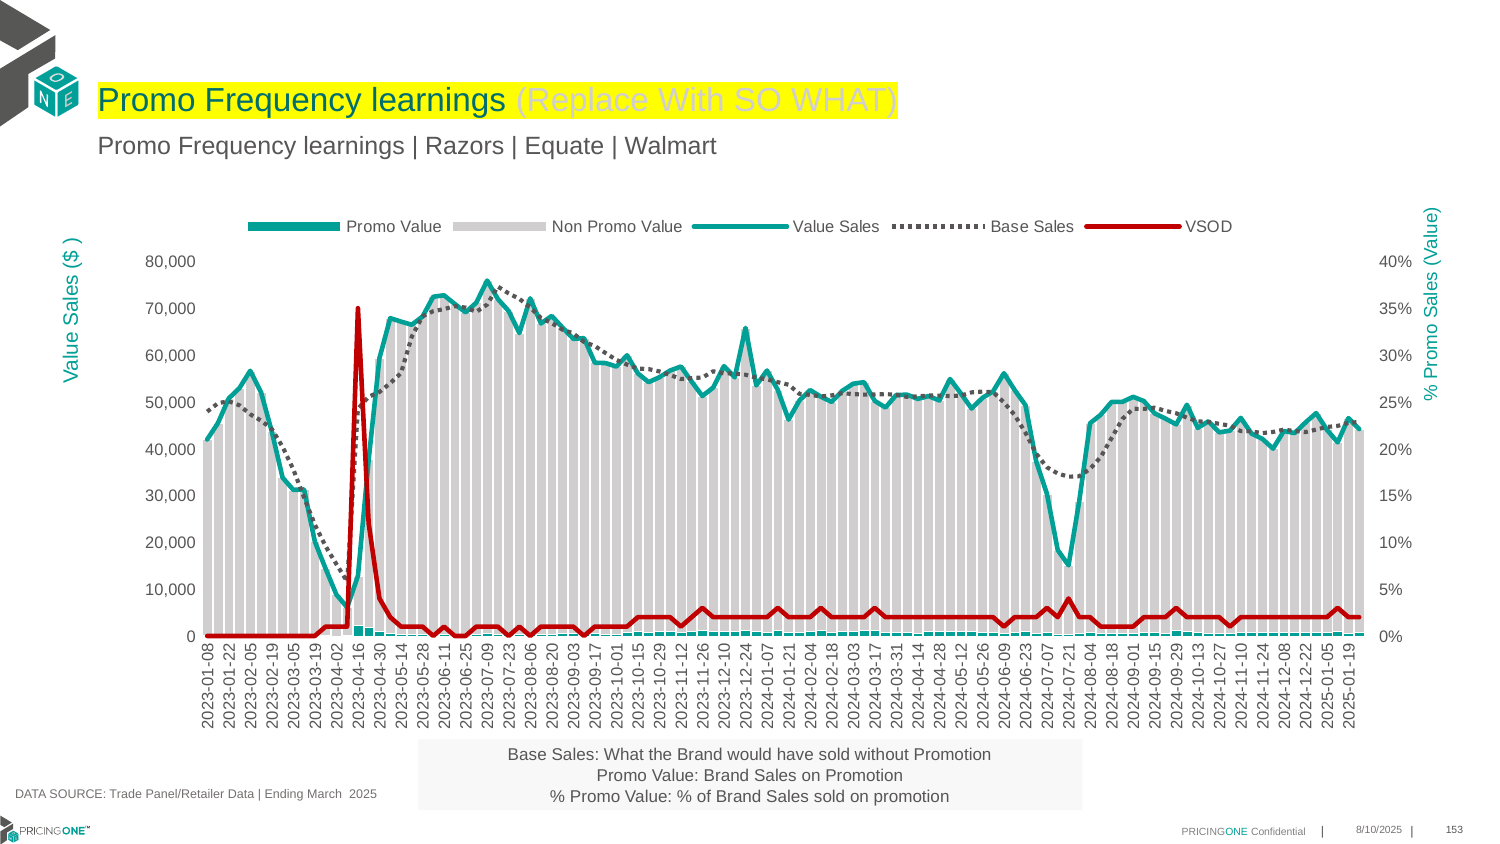

# Promo Frequency learnings (Replace With SO WHAT)
Promo Frequency learnings | Razors | Equate | Walmart

### Chart

| Category | Promo Value | Non Promo Value | Value Sales | Base Sales | VSOD |
|---|---|---|---|---|---|
| 44934 | 56.0 | 41908.0 | 41964.0 | 47911.0 | 0.0 |
| 44941 | 5.0 | 45471.0 | 45476.0 | 49706.0 | 0.0 |
| 44948 | 96.0 | 50625.0 | 50721.0 | 50139.0 | 0.0 |
| 44955 | 46.0 | 52893.0 | 52939.0 | 49247.0 | 0.0 |
| 44962 | 36.0 | 56592.0 | 56628.0 | 47341.0 | 0.0 |
| 44969 | 59.0 | 51988.0 | 52047.0 | 45995.0 | 0.0 |
| 44976 | 12.0 | 43663.0 | 43675.0 | 44221.0 | 0.0 |
| 44983 | 46.0 | 33763.0 | 33809.0 | 40396.0 | 0.0 |
| 44990 | 5.0 | 31184.0 | 31189.0 | 35564.0 | 0.0 |
| 44997 | 4.0 | 31263.0 | 31267.0 | 29559.0 | 0.0 |
| 45004 | 10.0 | 20146.0 | 20156.0 | 23789.0 | 0.0 |
| 45011 | 103.0 | 14242.0 | 14345.0 | 19131.0 | 0.01 |
| 45018 | 33.0 | 8795.0 | 8828.0 | 15339.0 | 0.01 |
| 45025 | 44.0 | 6046.0 | 6090.0 | 11602.0 | 0.01 |
| 45032 | 2360.0 | 10459.0 | 12819.0 | 48523.0 | 0.35 |
| 45039 | 1769.0 | 35880.0 | 37649.0 | 51087.0 | 0.12 |
| 45046 | 911.0 | 58406.0 | 59317.0 | 52094.0 | 0.04 |
| 45053 | 471.0 | 67405.0 | 67876.0 | 53982.0 | 0.02 |
| 45060 | 417.0 | 66708.0 | 67125.0 | 56131.0 | 0.01 |
| 45067 | 295.0 | 66172.0 | 66467.0 | 63928.0 | 0.01 |
| 45074 | 304.0 | 67913.0 | 68217.0 | 68267.0 | 0.01 |
| 45081 | 194.0 | 72245.0 | 72439.0 | 69365.0 | 0.0 |
| 45088 | 350.0 | 72407.0 | 72757.0 | 69801.0 | 0.01 |
| 45095 | 125.0 | 70766.0 | 70891.0 | 70438.0 | 0.0 |
| 45102 | 252.0 | 68862.0 | 69114.0 | 70124.0 | 0.0 |
| 45109 | 334.0 | 70853.0 | 71187.0 | 69229.0 | 0.01 |
| 45116 | 594.0 | 75298.0 | 75892.0 | 70771.0 | 0.01 |
| 45123 | 360.0 | 71604.0 | 71964.0 | 74607.0 | 0.01 |
| 45130 | 310.0 | 69079.0 | 69389.0 | 73159.0 | 0.0 |
| 45137 | 398.0 | 64292.0 | 64690.0 | 72004.0 | 0.01 |
| 45144 | 299.0 | 71803.0 | 72102.0 | 70160.0 | 0.0 |
| 45151 | 365.0 | 66376.0 | 66741.0 | 67897.0 | 0.01 |
| 45158 | 420.0 | 67920.0 | 68340.0 | 66810.0 | 0.01 |
| 45165 | 519.0 | 65351.0 | 65870.0 | 65424.0 | 0.01 |
| 45172 | 560.0 | 62905.0 | 63465.0 | 64617.0 | 0.01 |
| 45179 | 261.0 | 63342.0 | 63603.0 | 62797.0 | 0.0 |
| 45186 | 511.0 | 57846.0 | 58357.0 | 61922.0 | 0.01 |
| 45193 | 360.0 | 57917.0 | 58277.0 | 60422.0 | 0.01 |
| 45200 | 393.0 | 57144.0 | 57537.0 | 58958.0 | 0.01 |
| 45207 | 721.0 | 59221.0 | 59942.0 | 57956.0 | 0.01 |
| 45214 | 944.0 | 55128.0 | 56072.0 | 57102.0 | 0.02 |
| 45221 | 735.0 | 53475.0 | 54210.0 | 56995.0 | 0.02 |
| 45228 | 982.0 | 54264.0 | 55246.0 | 56500.0 | 0.02 |
| 45235 | 946.0 | 55747.0 | 56693.0 | 55729.0 | 0.02 |
| 45242 | 718.0 | 56833.0 | 57551.0 | 54870.0 | 0.01 |
| 45249 | 1020.0 | 53291.0 | 54311.0 | 55064.0 | 0.02 |
| 45256 | 1192.0 | 50052.0 | 51244.0 | 55198.0 | 0.03 |
| 45263 | 979.0 | 52073.0 | 53052.0 | 56520.0 | 0.02 |
| 45270 | 1079.0 | 56550.0 | 57629.0 | 56113.0 | 0.02 |
| 45277 | 947.0 | 54284.0 | 55231.0 | 56018.0 | 0.02 |
| 45284 | 1150.0 | 64641.0 | 65791.0 | 55789.0 | 0.02 |
| 45291 | 1036.0 | 52471.0 | 53507.0 | 55163.0 | 0.02 |
| 45298 | 782.0 | 55909.0 | 56691.0 | 54816.0 | 0.02 |
| 45305 | 1272.0 | 51274.0 | 52546.0 | 54192.0 | 0.03 |
| 45312 | 827.0 | 45383.0 | 46210.0 | 53668.0 | 0.02 |
| 45319 | 833.0 | 49438.0 | 50271.0 | 51710.0 | 0.02 |
| 45326 | 942.0 | 51562.0 | 52504.0 | 51498.0 | 0.02 |
| 45333 | 1191.0 | 49907.0 | 51098.0 | 51159.0 | 0.03 |
| 45340 | 804.0 | 49182.0 | 49986.0 | 51371.0 | 0.02 |
| 45347 | 1074.0 | 51288.0 | 52362.0 | 51854.0 | 0.02 |
| 45354 | 1107.0 | 52762.0 | 53869.0 | 51658.0 | 0.02 |
| 45361 | 1181.0 | 53029.0 | 54210.0 | 51541.0 | 0.02 |
| 45368 | 1210.0 | 48994.0 | 50204.0 | 51584.0 | 0.03 |
| 45375 | 684.0 | 48103.0 | 48787.0 | 51648.0 | 0.02 |
| 45382 | 813.0 | 50638.0 | 51451.0 | 51505.0 | 0.02 |
| 45389 | 821.0 | 50708.0 | 51529.0 | 51066.0 | 0.02 |
| 45396 | 668.0 | 49969.0 | 50637.0 | 51155.0 | 0.02 |
| 45403 | 1049.0 | 50185.0 | 51234.0 | 51355.0 | 0.02 |
| 45410 | 1053.0 | 49244.0 | 50297.0 | 51334.0 | 0.02 |
| 45417 | 915.0 | 53964.0 | 54879.0 | 51243.0 | 0.02 |
| 45424 | 940.0 | 50859.0 | 51799.0 | 51333.0 | 0.02 |
| 45431 | 906.0 | 47663.0 | 48569.0 | 52018.0 | 0.02 |
| 45438 | 882.0 | 49953.0 | 50835.0 | 52185.0 | 0.02 |
| 45445 | 795.0 | 51456.0 | 52251.0 | 52062.0 | 0.02 |
| 45452 | 671.0 | 55433.0 | 56104.0 | 49879.0 | 0.01 |
| 45459 | 711.0 | 51816.0 | 52527.0 | 47199.0 | 0.02 |
| 45466 | 992.0 | 48304.0 | 49296.0 | 43412.0 | 0.02 |
| 45473 | 615.0 | 36684.0 | 37299.0 | 38950.0 | 0.02 |
| 45480 | 689.0 | 29614.0 | 30303.0 | 36016.0 | 0.03 |
| 45487 | 347.0 | 17979.0 | 18326.0 | 34692.0 | 0.02 |
| 45494 | 411.0 | 14666.0 | 15077.0 | 34021.0 | 0.04 |
| 45501 | 516.0 | 28271.0 | 28787.0 | 34101.0 | 0.02 |
| 45508 | 719.0 | 44700.0 | 45419.0 | 35667.0 | 0.02 |
| 45515 | 588.0 | 46668.0 | 47256.0 | 38246.0 | 0.01 |
| 45522 | 581.0 | 49397.0 | 49978.0 | 42262.0 | 0.01 |
| 45529 | 491.0 | 49492.0 | 49983.0 | 46334.0 | 0.01 |
| 45536 | 499.0 | 50571.0 | 51070.0 | 48523.0 | 0.01 |
| 45543 | 759.0 | 49417.0 | 50176.0 | 48494.0 | 0.02 |
| 45550 | 686.0 | 46847.0 | 47533.0 | 48760.0 | 0.02 |
| 45557 | 656.0 | 45770.0 | 46426.0 | 48080.0 | 0.02 |
| 45564 | 1128.0 | 44059.0 | 45187.0 | 47563.0 | 0.03 |
| 45571 | 924.0 | 48449.0 | 49373.0 | 46621.0 | 0.02 |
| 45578 | 795.0 | 43633.0 | 44428.0 | 45828.0 | 0.02 |
| 45585 | 674.0 | 45171.0 | 45845.0 | 45702.0 | 0.02 |
| 45592 | 610.0 | 42876.0 | 43486.0 | 45304.0 | 0.02 |
| 45599 | 505.0 | 43349.0 | 43854.0 | 44917.0 | 0.01 |
| 45606 | 718.0 | 45852.0 | 46570.0 | 43749.0 | 0.02 |
| 45613 | 681.0 | 42538.0 | 43219.0 | 43674.0 | 0.02 |
| 45620 | 794.0 | 41303.0 | 42097.0 | 43319.0 | 0.02 |
| 45627 | 727.0 | 39282.0 | 40009.0 | 43580.0 | 0.02 |
| 45634 | 711.0 | 43048.0 | 43759.0 | 44061.0 | 0.02 |
| 45641 | 713.0 | 42622.0 | 43335.0 | 43761.0 | 0.02 |
| 45648 | 822.0 | 44727.0 | 45549.0 | 43532.0 | 0.02 |
| 45655 | 809.0 | 46792.0 | 47601.0 | 44075.0 | 0.02 |
| 45662 | 756.0 | 43285.0 | 44041.0 | 44631.0 | 0.02 |
| 45669 | 910.0 | 40434.0 | 41344.0 | 44864.0 | 0.03 |
| 45676 | 645.0 | 45877.0 | 46522.0 | 45515.0 | 0.02 |
| 45683 | 823.0 | 43375.0 | 44198.0 | 45689.0 | 0.02 |
% Promo Sales (Value)
Value Sales ($ )
Base Sales: What the Brand would have sold without Promotion
Promo Value: Brand Sales on Promotion
% Promo Value: % of Brand Sales sold on promotion
DATA SOURCE: Trade Panel/Retailer Data | Ending March  2025

8/10/2025
153